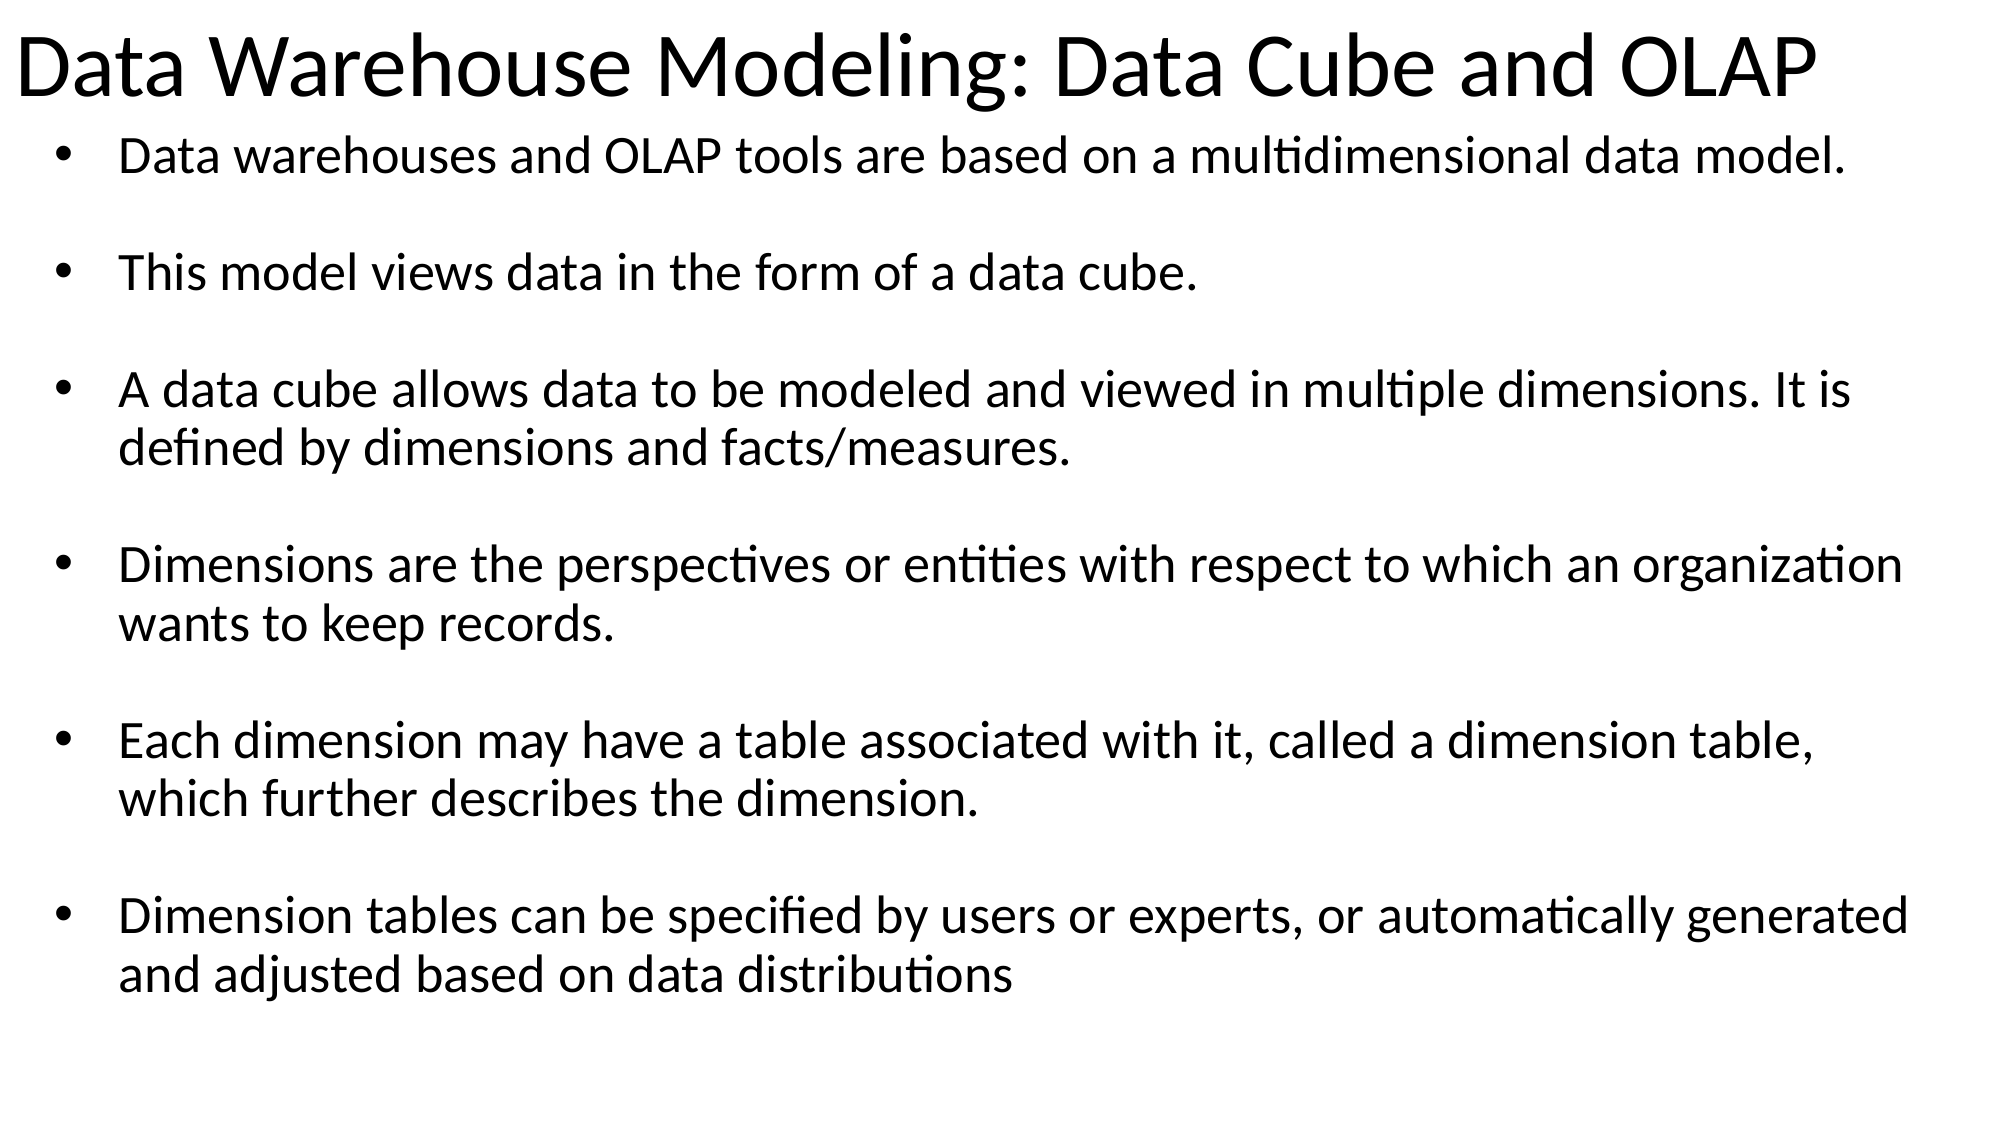

# Data Warehouse Modeling: Data Cube and OLAP

Data warehouses and OLAP tools are based on a multidimensional data model.

This model views data in the form of a data cube.

A data cube allows data to be modeled and viewed in multiple dimensions. It is defined by dimensions and facts/measures.

Dimensions are the perspectives or entities with respect to which an organization wants to keep records.

Each dimension may have a table associated with it, called a dimension table, which further describes the dimension.

Dimension tables can be specified by users or experts, or automatically generated and adjusted based on data distributions